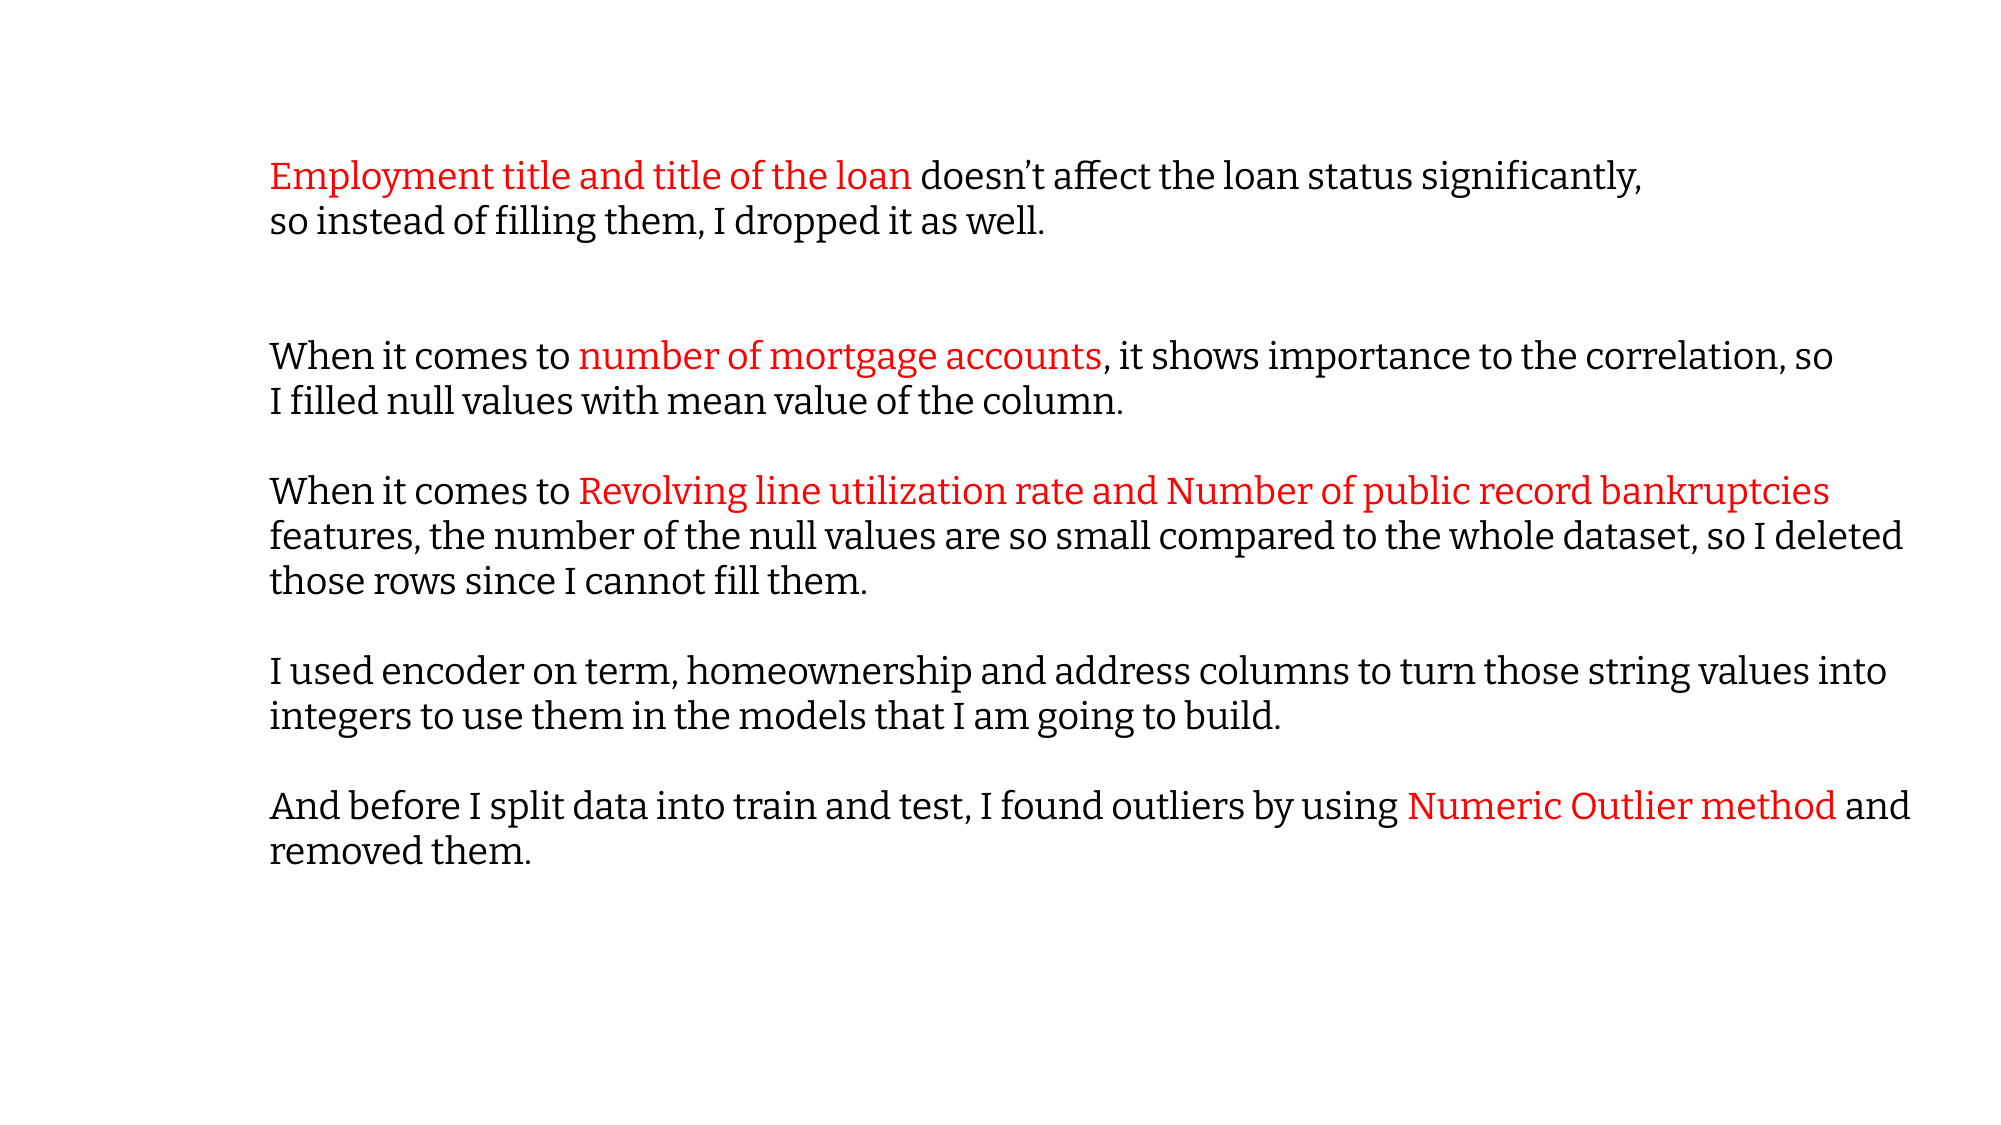

Employment title and title of the loan doesn’t affect the loan status significantly,
so instead of filling them, I dropped it as well.

When it comes to number of mortgage accounts, it shows importance to the correlation, so
I filled null values with mean value of the column.

When it comes to Revolving line utilization rate and Number of public record bankruptcies
features, the number of the null values are so small compared to the whole dataset, so I deleted
those rows since I cannot fill them.

I used encoder on term, homeownership and address columns to turn those string values into
integers to use them in the models that I am going to build.

And before I split data into train and test, I found outliers by using Numeric Outlier method and
removed them.